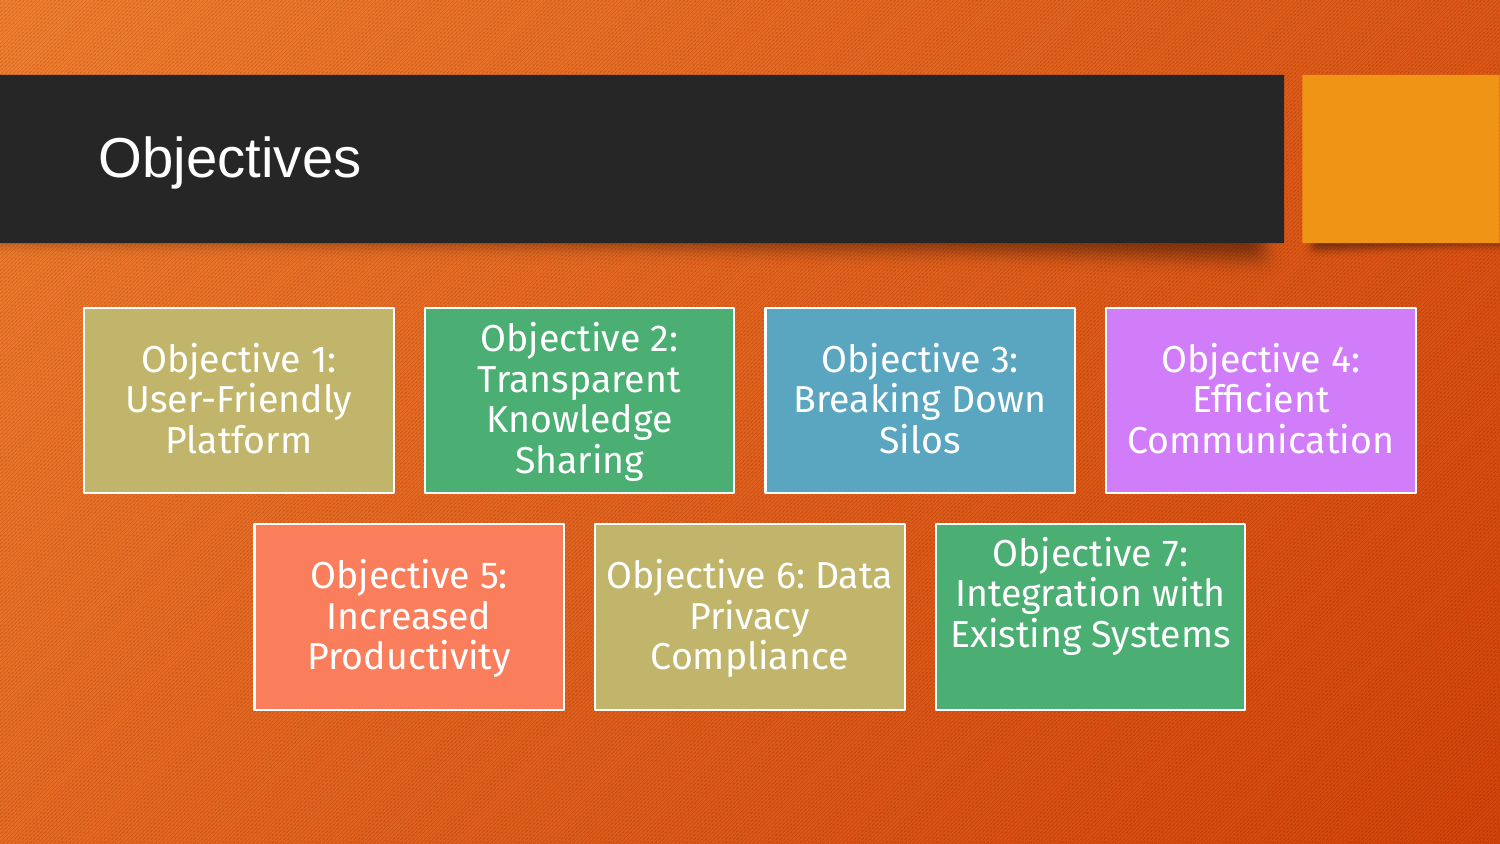

# Objectives
Objective 1: User-Friendly Platform
Objective 2: Transparent Knowledge Sharing
Objective 3: Breaking Down Silos
Objective 4: Efficient Communication
Objective 5: Increased Productivity
Objective 6: Data Privacy Compliance
Objective 7: Integration with Existing Systems